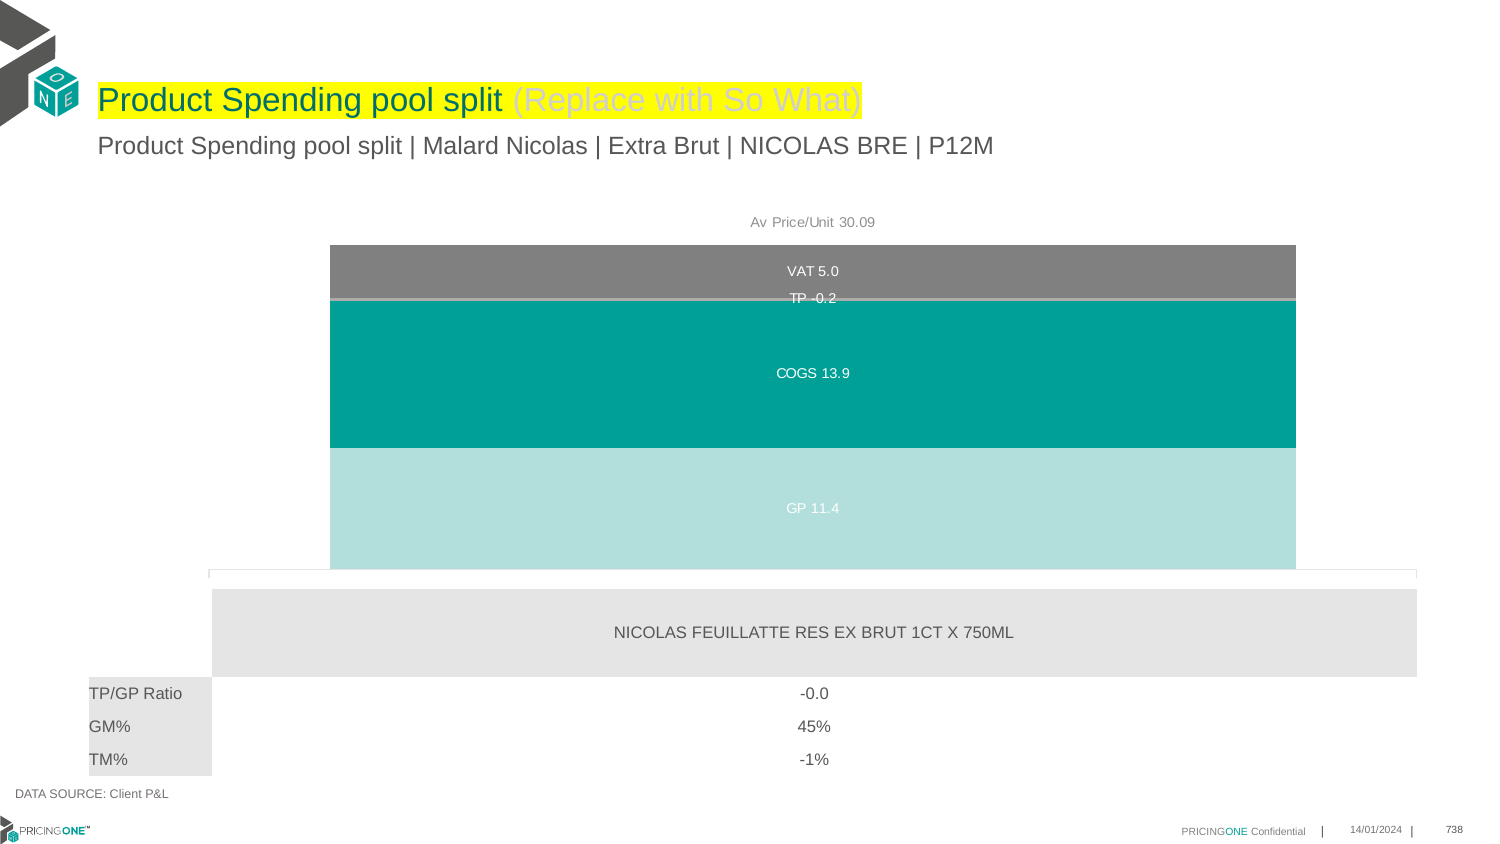

# Product Spending pool split (Replace with So What)
Product Spending pool split | Malard Nicolas | Extra Brut | NICOLAS BRE | P12M

### Chart

| Category | GP | COGS | TP | VAT |
|---|---|---|---|---|
| Av Price/Unit 30.09 | 11.416616723549488 | 13.88057901023891 | -0.2232480659840732 | 5.014789533560861 |
|  | NICOLAS FEUILLATTE RES EX BRUT 1CT X 750ML |
| --- | --- |
| TP/GP Ratio | -0.0 |
| GM% | 45% |
| TM% | -1% |
DATA SOURCE: Client P&L

14/01/2024
738